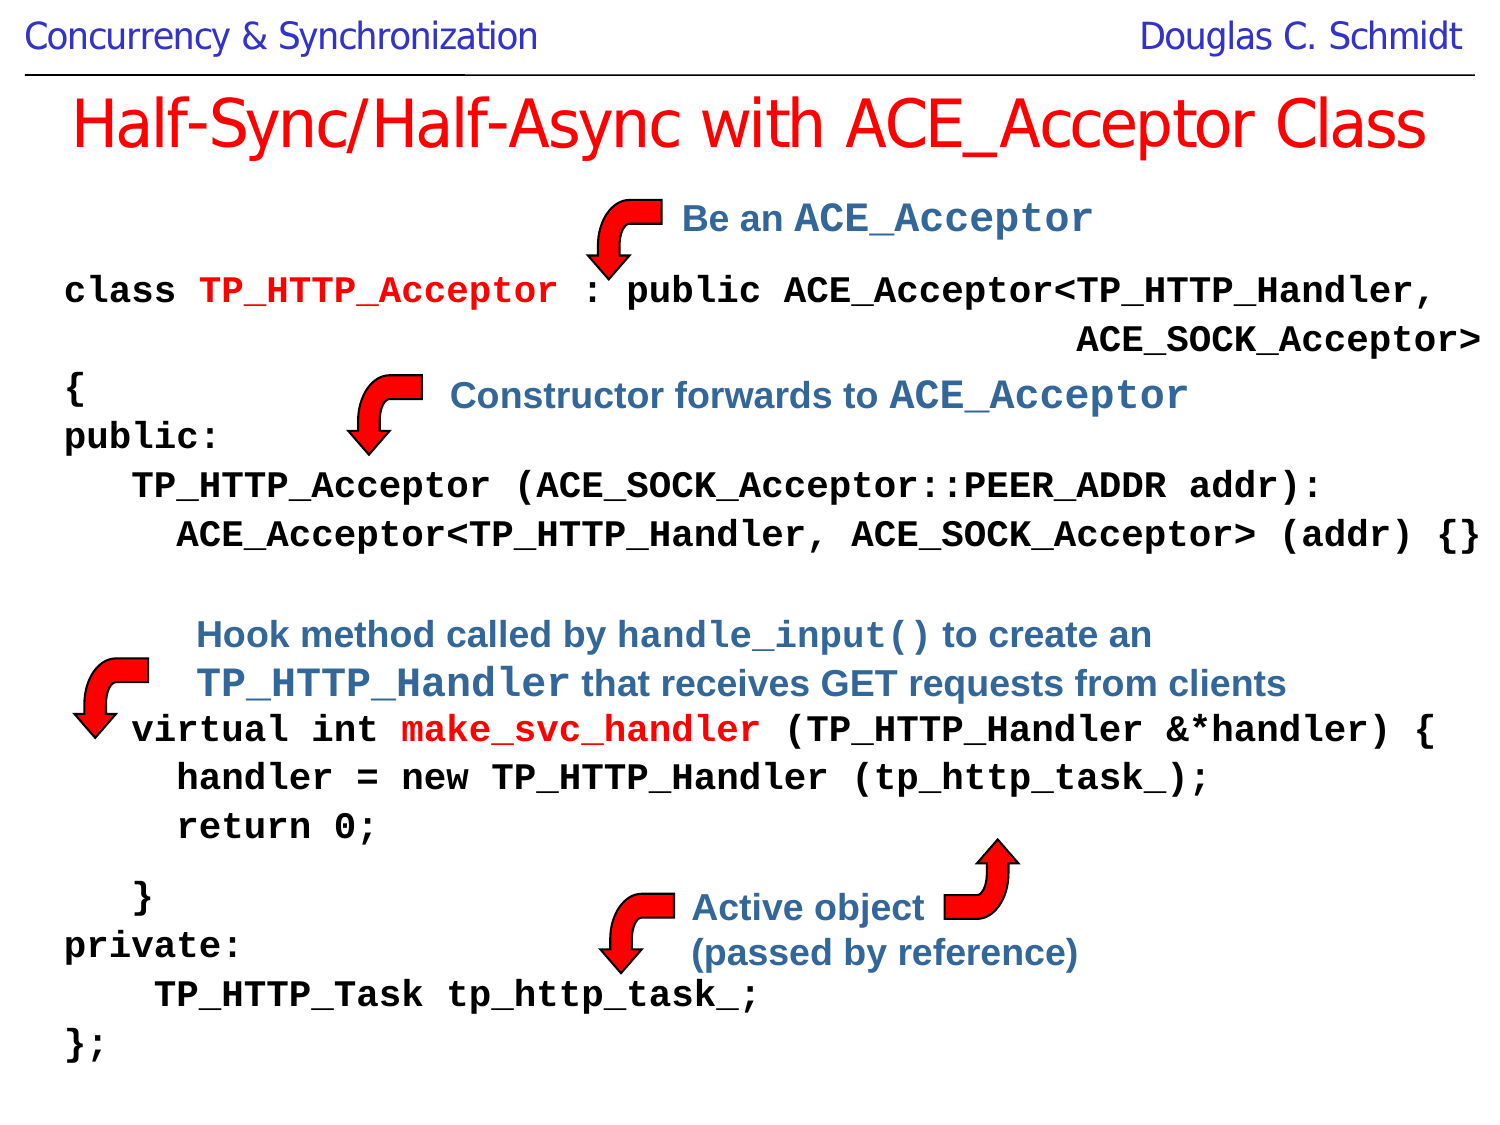

Half-Sync/Half-Async with ACE_Acceptor Class
Be an ACE_Acceptor

  class TP_HTTP_Acceptor : public ACE_Acceptor<TP_HTTP_Handler,
                                               ACE_SOCK_Acceptor>
  {
  public:
     TP_HTTP_Acceptor (ACE_SOCK_Acceptor::PEER_ADDR addr):
       ACE_Acceptor<TP_HTTP_Handler, ACE_SOCK_Acceptor> (addr) {}

     virtual int make_svc_handler (TP_HTTP_Handler &*handler) {
       handler = new TP_HTTP_Handler (tp_http_task_);
       return 0;
     }
  private:
      TP_HTTP_Task tp_http_task_;
  };
Constructor forwards to ACE_Acceptor

Hook method called by handle_input() to create an TP_HTTP_Handler that receives GET requests from clients

Active object
(passed by reference)